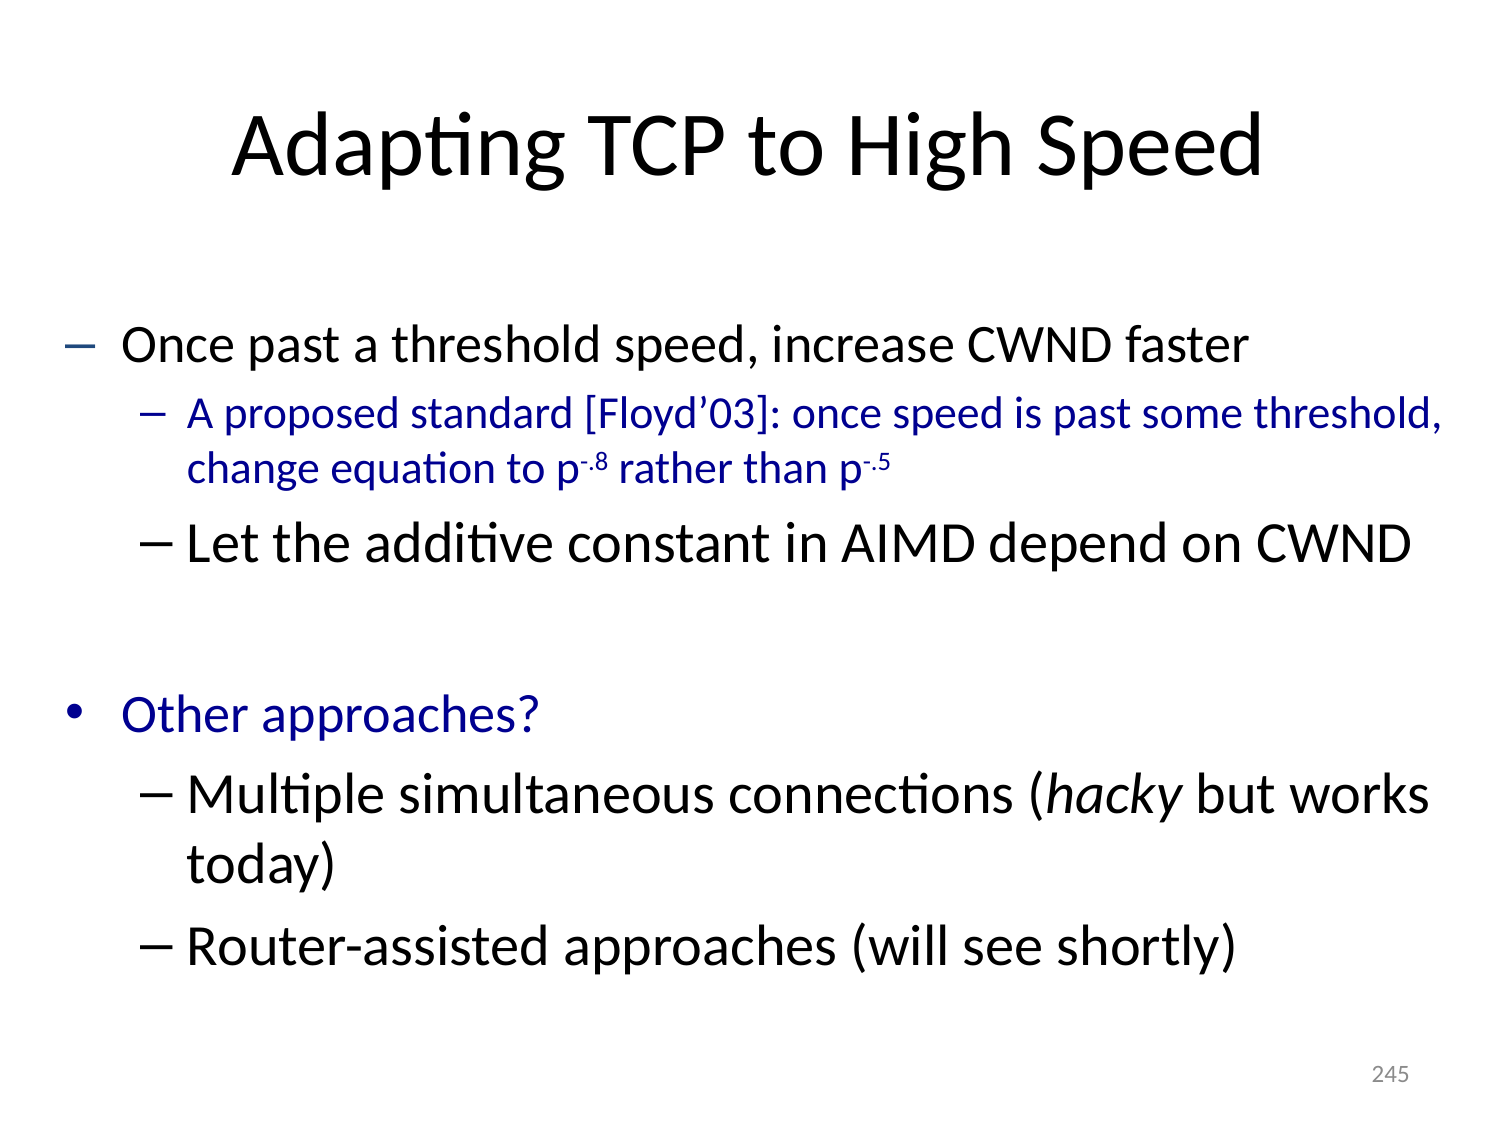

# Adapting TCP to High Speed
Once past a threshold speed, increase CWND faster
A proposed standard [Floyd’03]: once speed is past some threshold, change equation to p-.8 rather than p-.5
Let the additive constant in AIMD depend on CWND

Other approaches?
Multiple simultaneous connections (hacky but works today)
Router-assisted approaches (will see shortly)
245